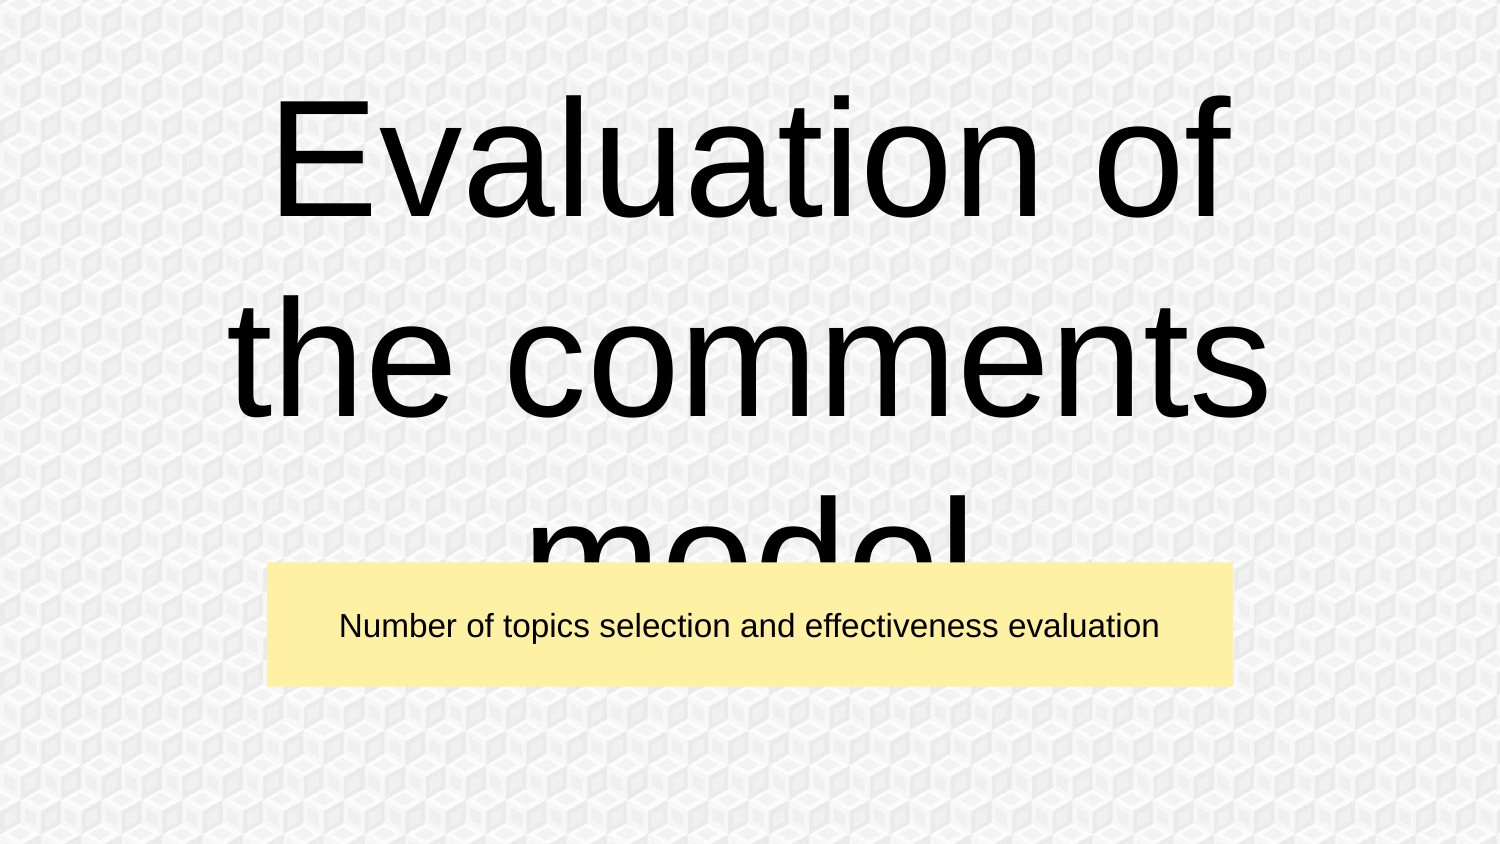

# Evaluation of the comments model
Number of topics selection and effectiveness evaluation